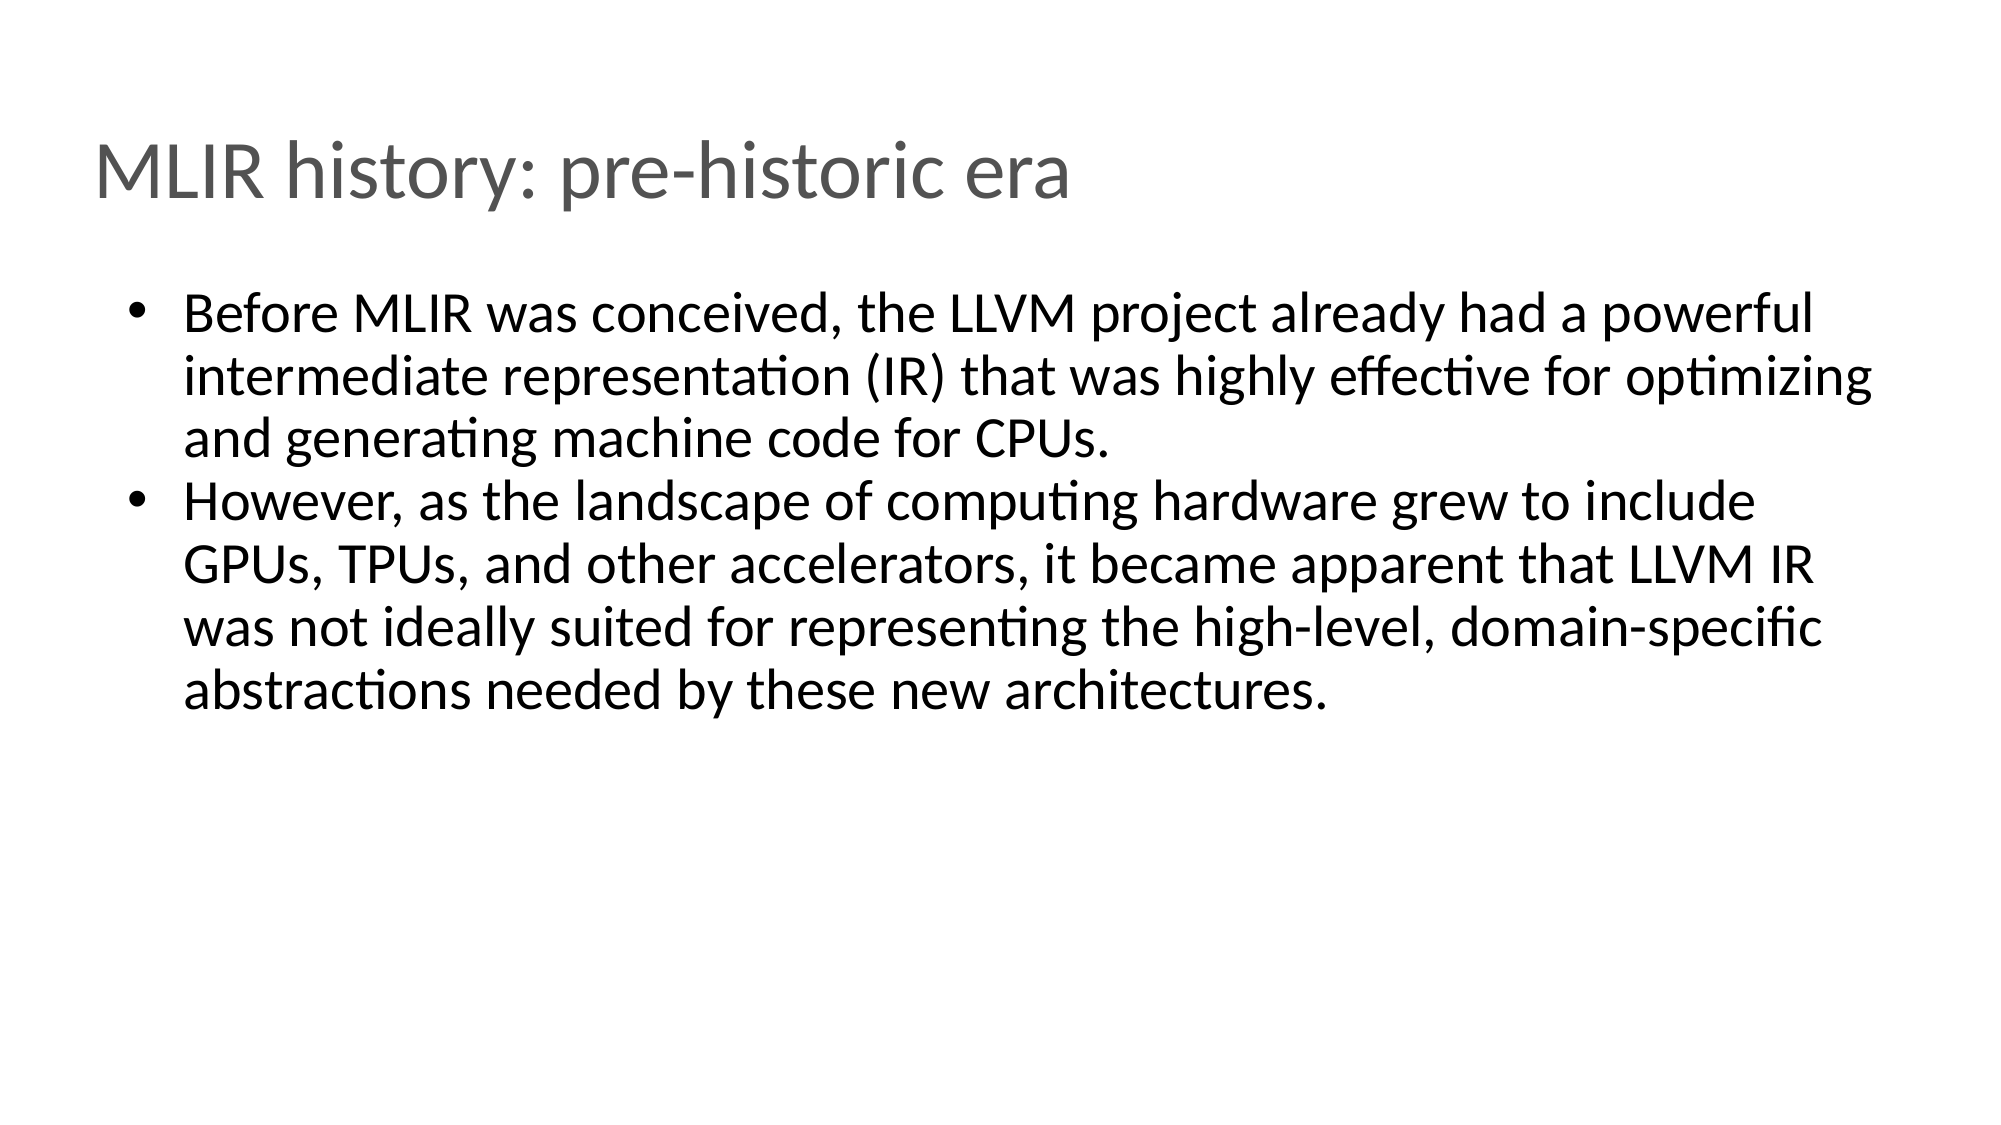

# MLIR history: pre-historic era
Before MLIR was conceived, the LLVM project already had a powerful intermediate representation (IR) that was highly effective for optimizing and generating machine code for CPUs.
However, as the landscape of computing hardware grew to include GPUs, TPUs, and other accelerators, it became apparent that LLVM IR was not ideally suited for representing the high-level, domain-specific abstractions needed by these new architectures.